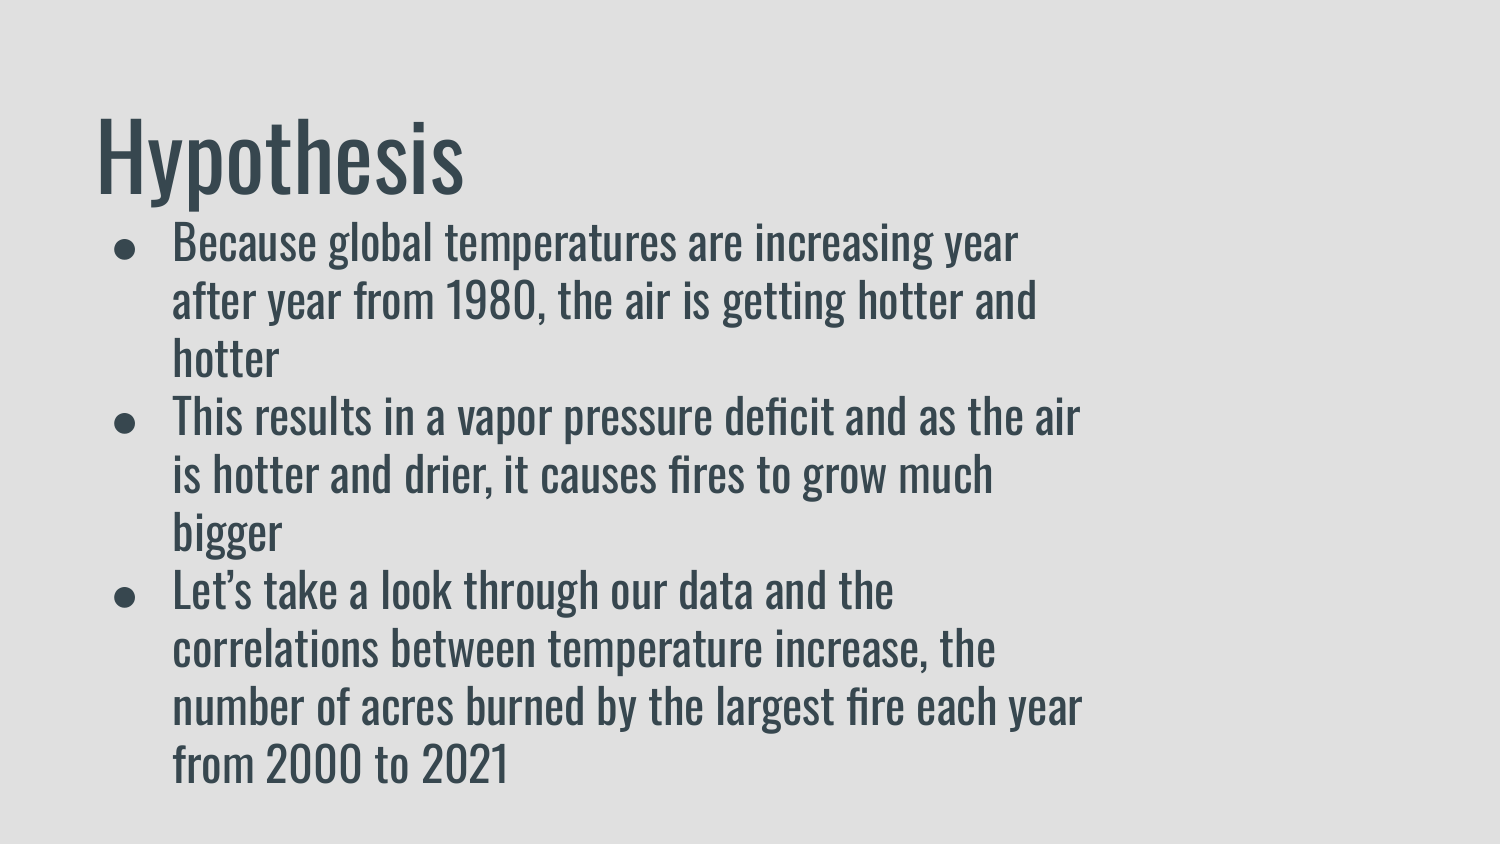

# Hypothesis
Because global temperatures are increasing year after year from 1980, the air is getting hotter and hotter
This results in a vapor pressure deficit and as the air is hotter and drier, it causes fires to grow much bigger
Let’s take a look through our data and the correlations between temperature increase, the number of acres burned by the largest fire each year from 2000 to 2021